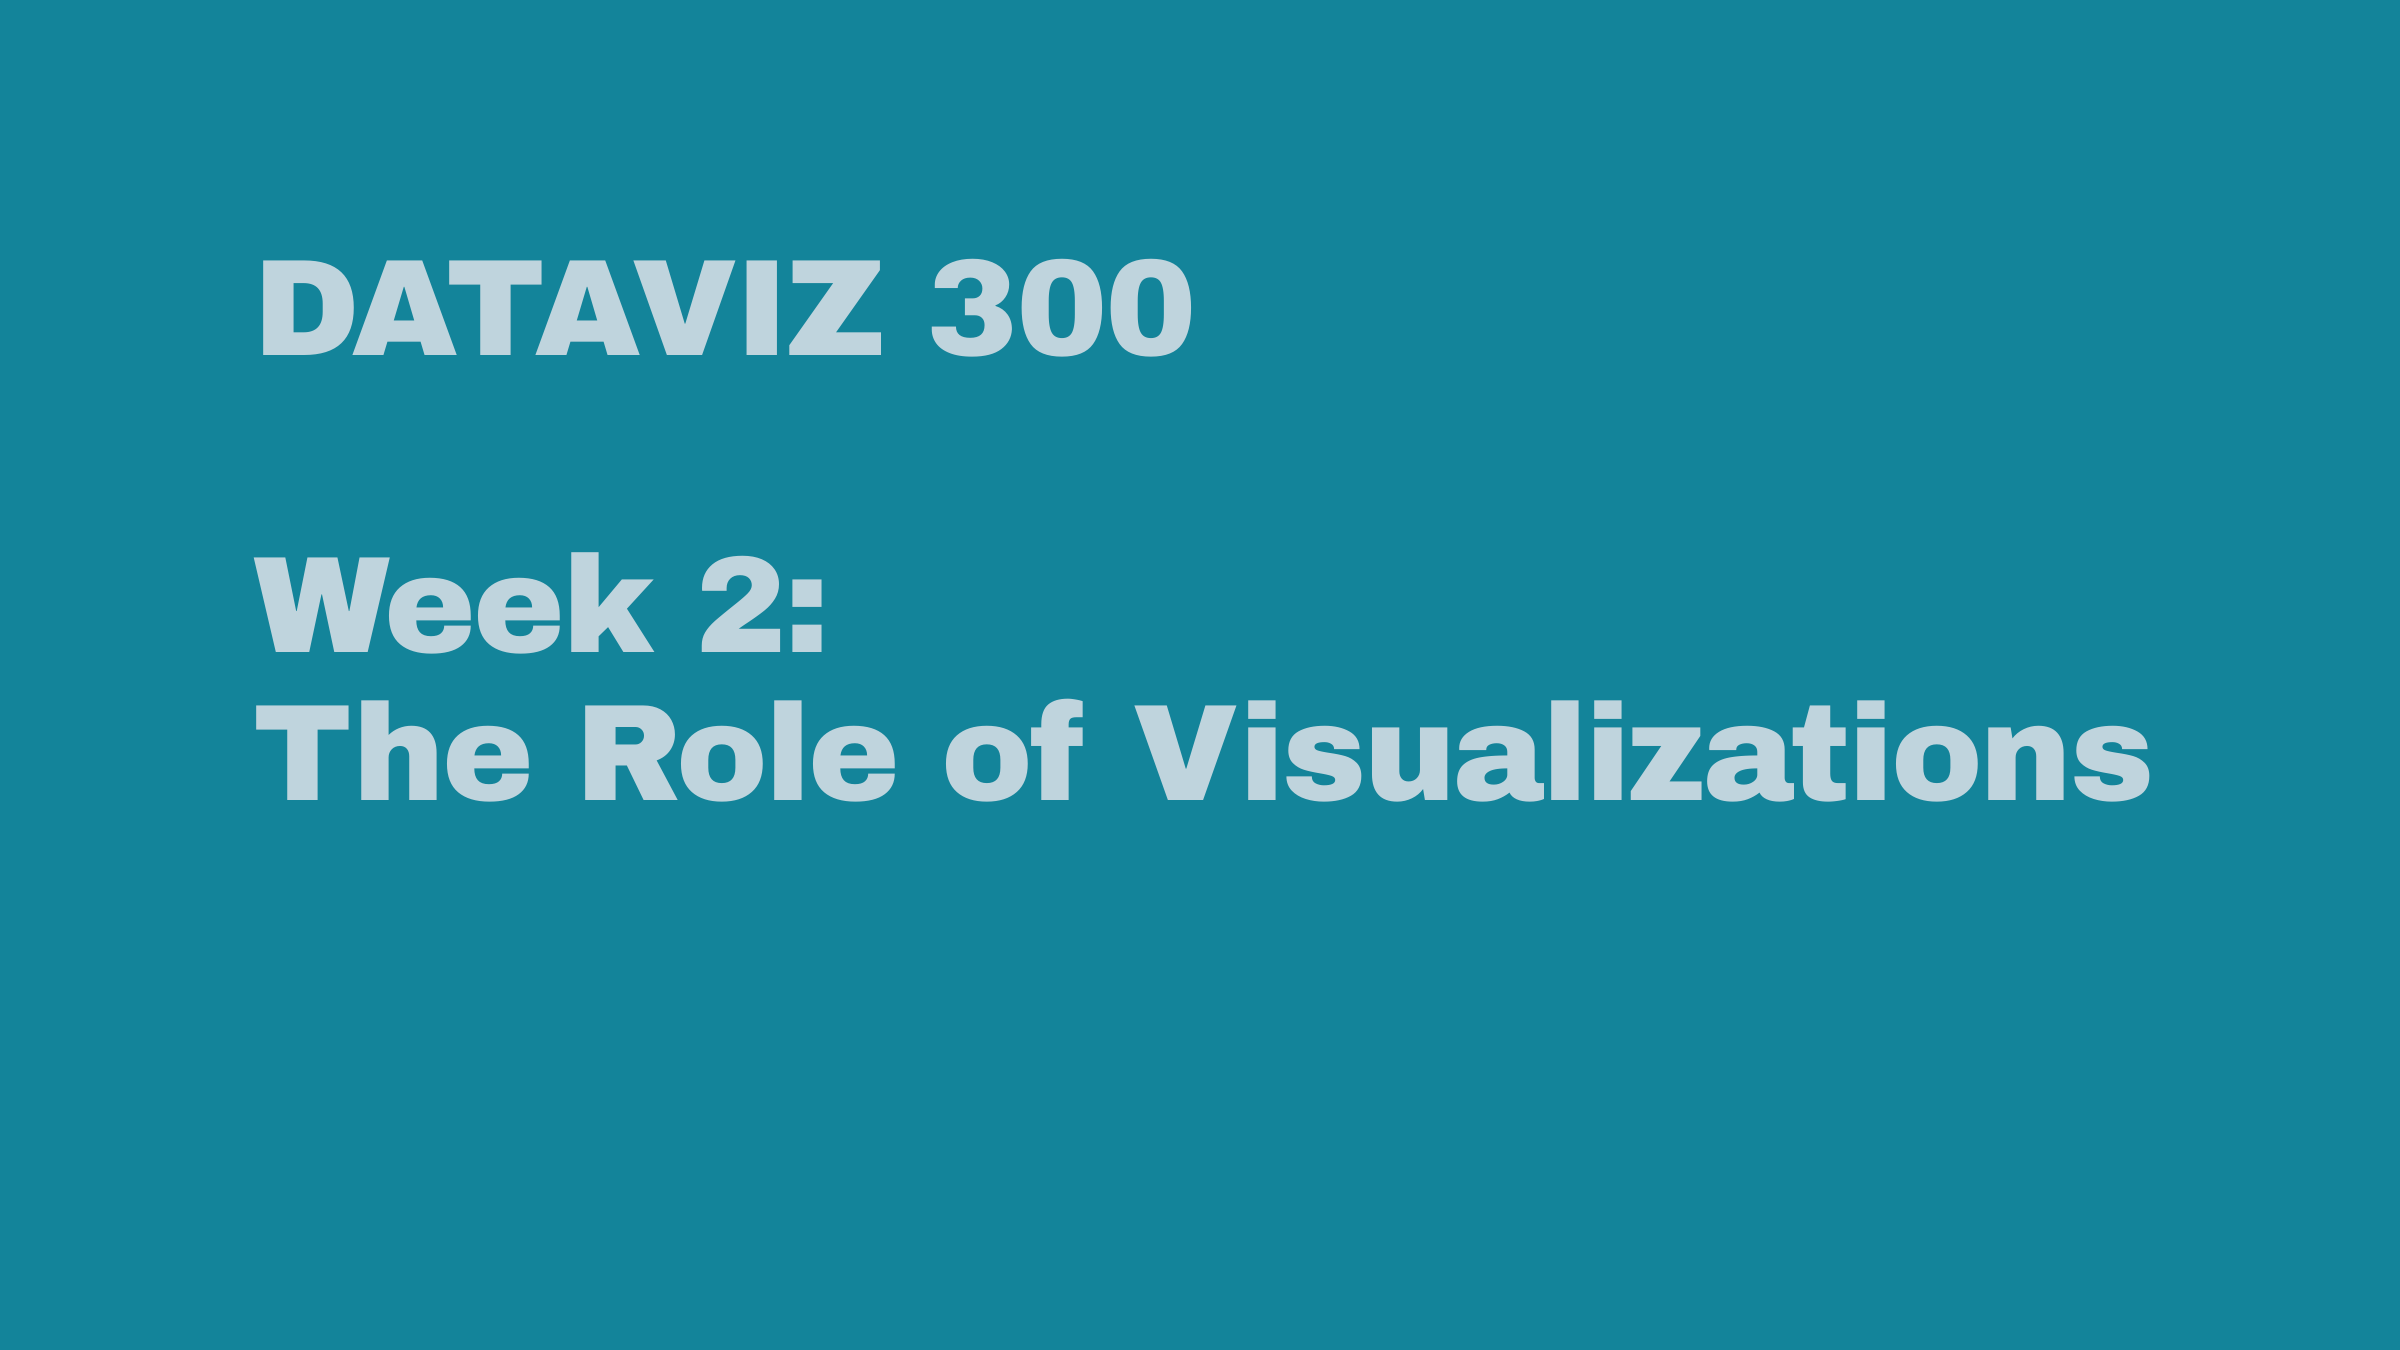

# DATAVIZ 300 Week 2: The Role of Visualizations